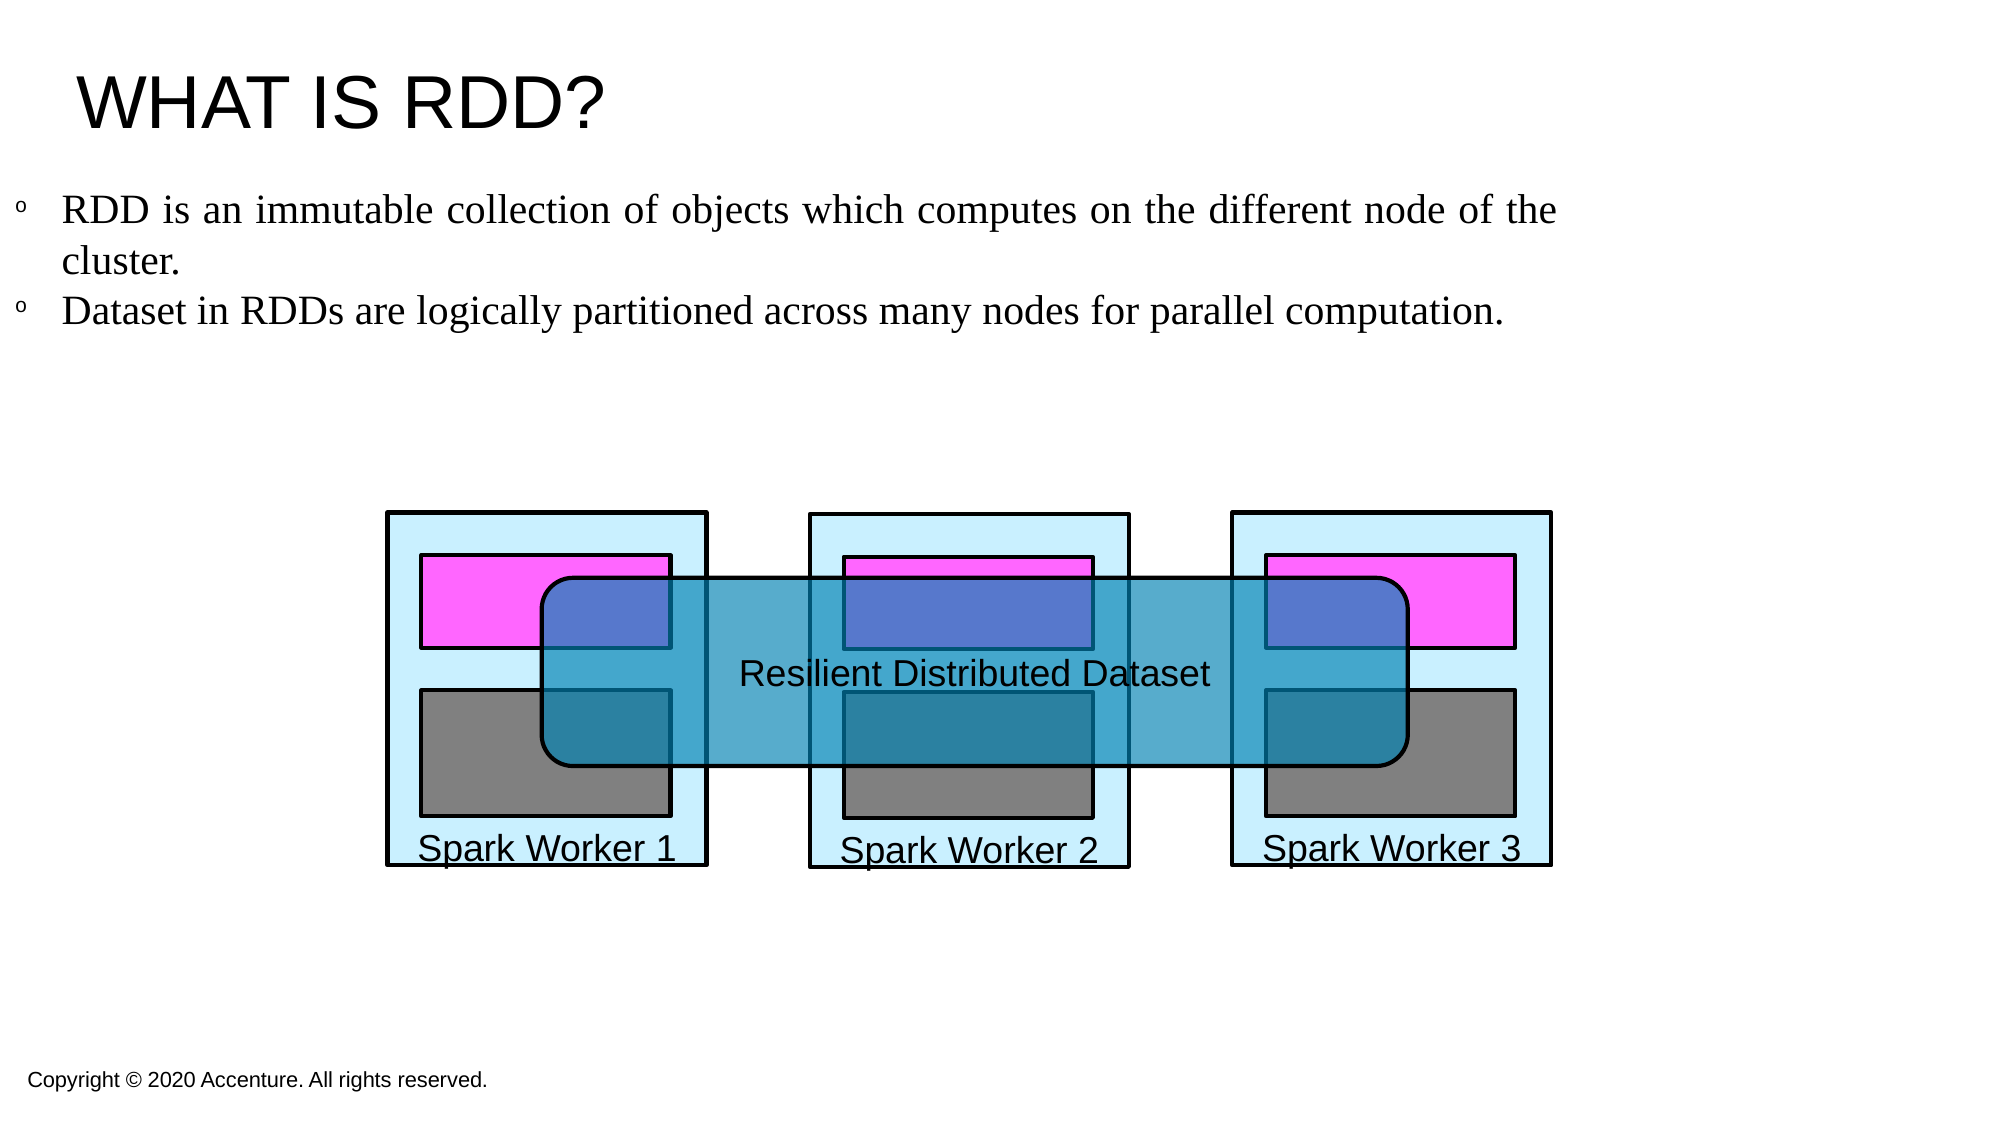

# What is RDD?
RDD is an immutable collection of objects which computes on the different node of the cluster.
Dataset in RDDs are logically partitioned across many nodes for parallel computation.

Spark Worker 1

Spark Worker 3

Spark Worker 2

Resilient Distributed Dataset